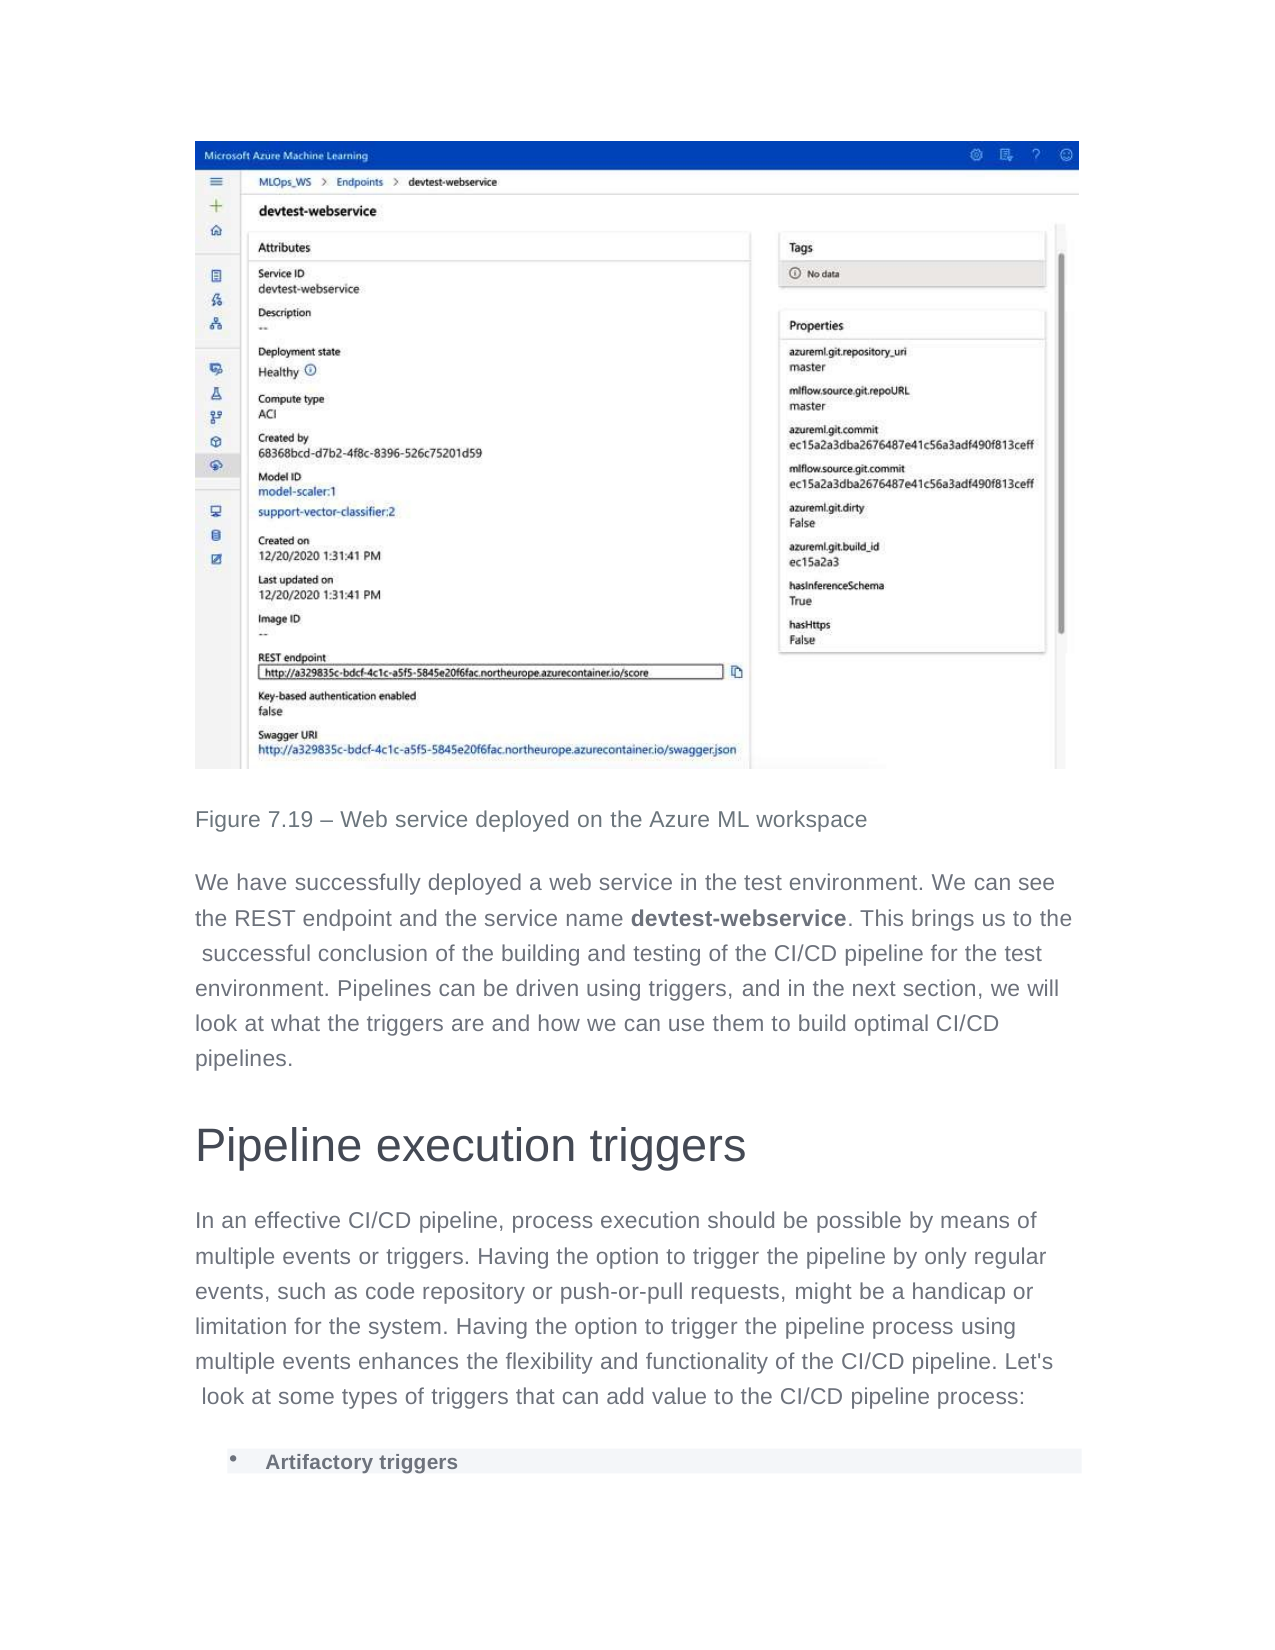

Figure 7.19 – Web service deployed on the Azure ML workspace

We have successfully deployed a web service in the test environment. We can see  the REST endpoint and the service name devtest-webservice. This brings us to the  successful conclusion of the building and testing of the CI/CD pipeline for the test  environment. Pipelines can be driven using triggers, and in the next section, we will  look at what the triggers are and how we can use them to build optimal CI/CD  pipelines.

Pipeline execution triggers
In an effective CI/CD pipeline, process execution should be possible by means of  multiple events or triggers. Having the option to trigger the pipeline by only regular  events, such as code repository or push-or-pull requests, might be a handicap or  limitation for the system. Having the option to trigger the pipeline process using  multiple events enhances the flexibility and functionality of the CI/CD pipeline. Let's  look at some types of triggers that can add value to the CI/CD pipeline process:
Artifactory triggers